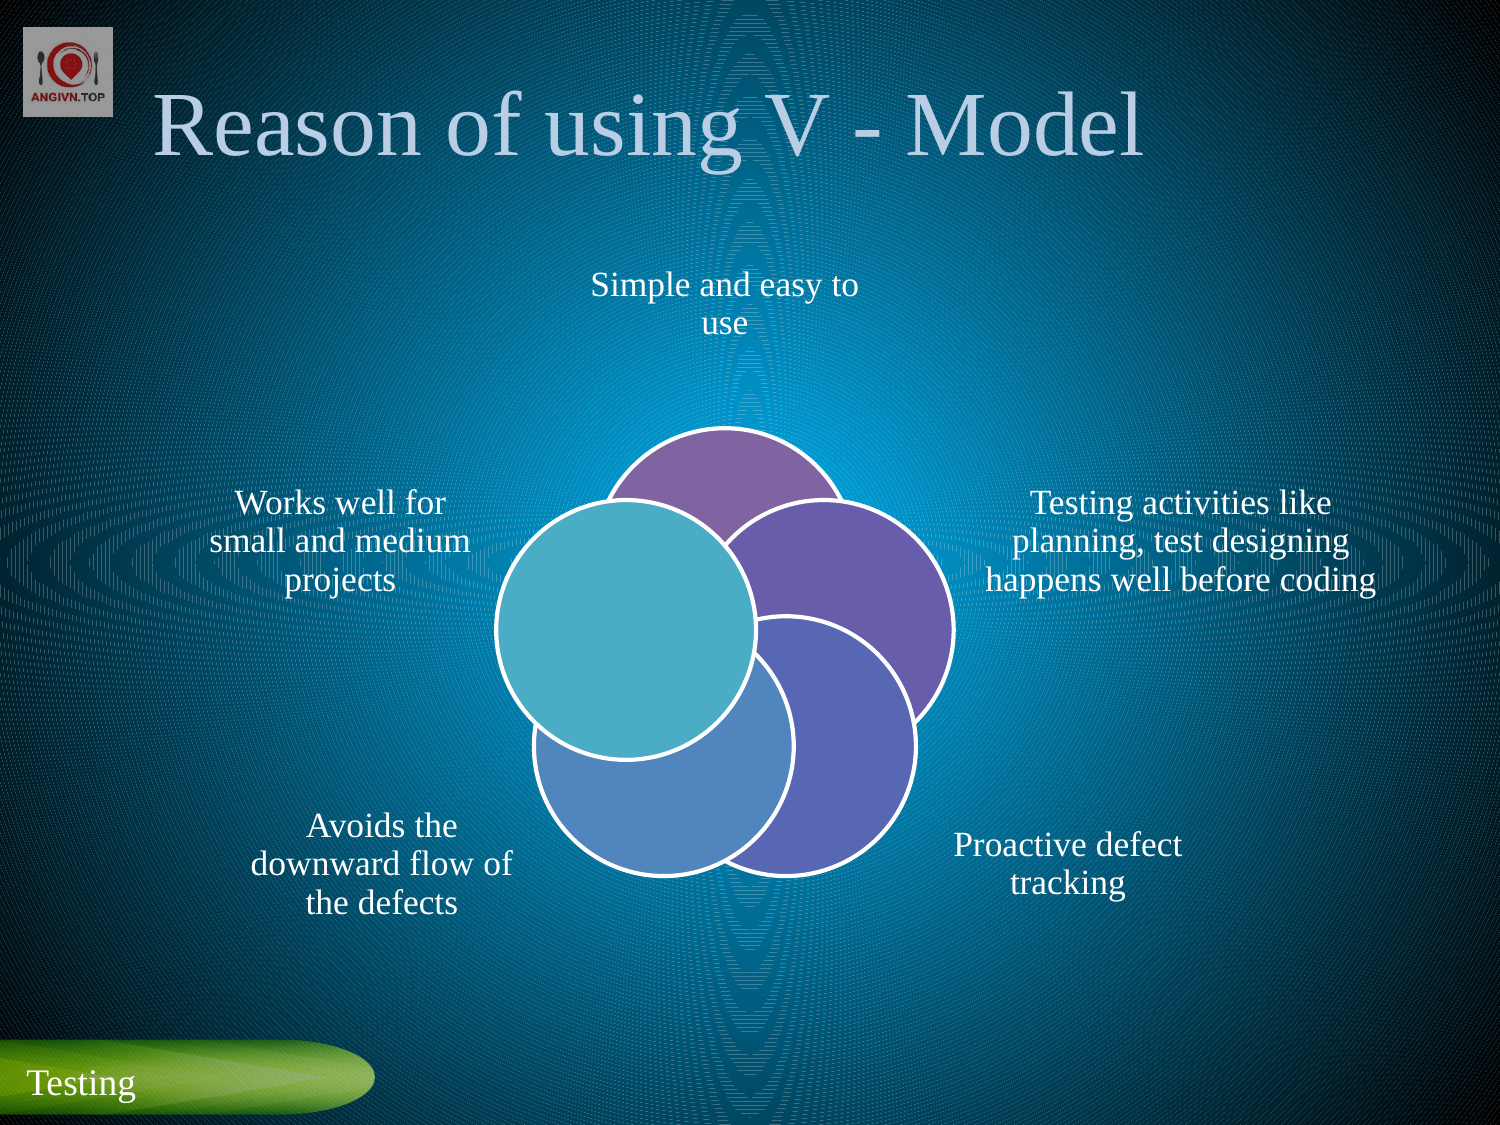

# Reason of using V - Model
Simple and easy to use

Works well for small and medium projects
Testing activities like planning, test designing happens well before coding

Avoids the downward flow of the defects
Proactive defect tracking
Testing